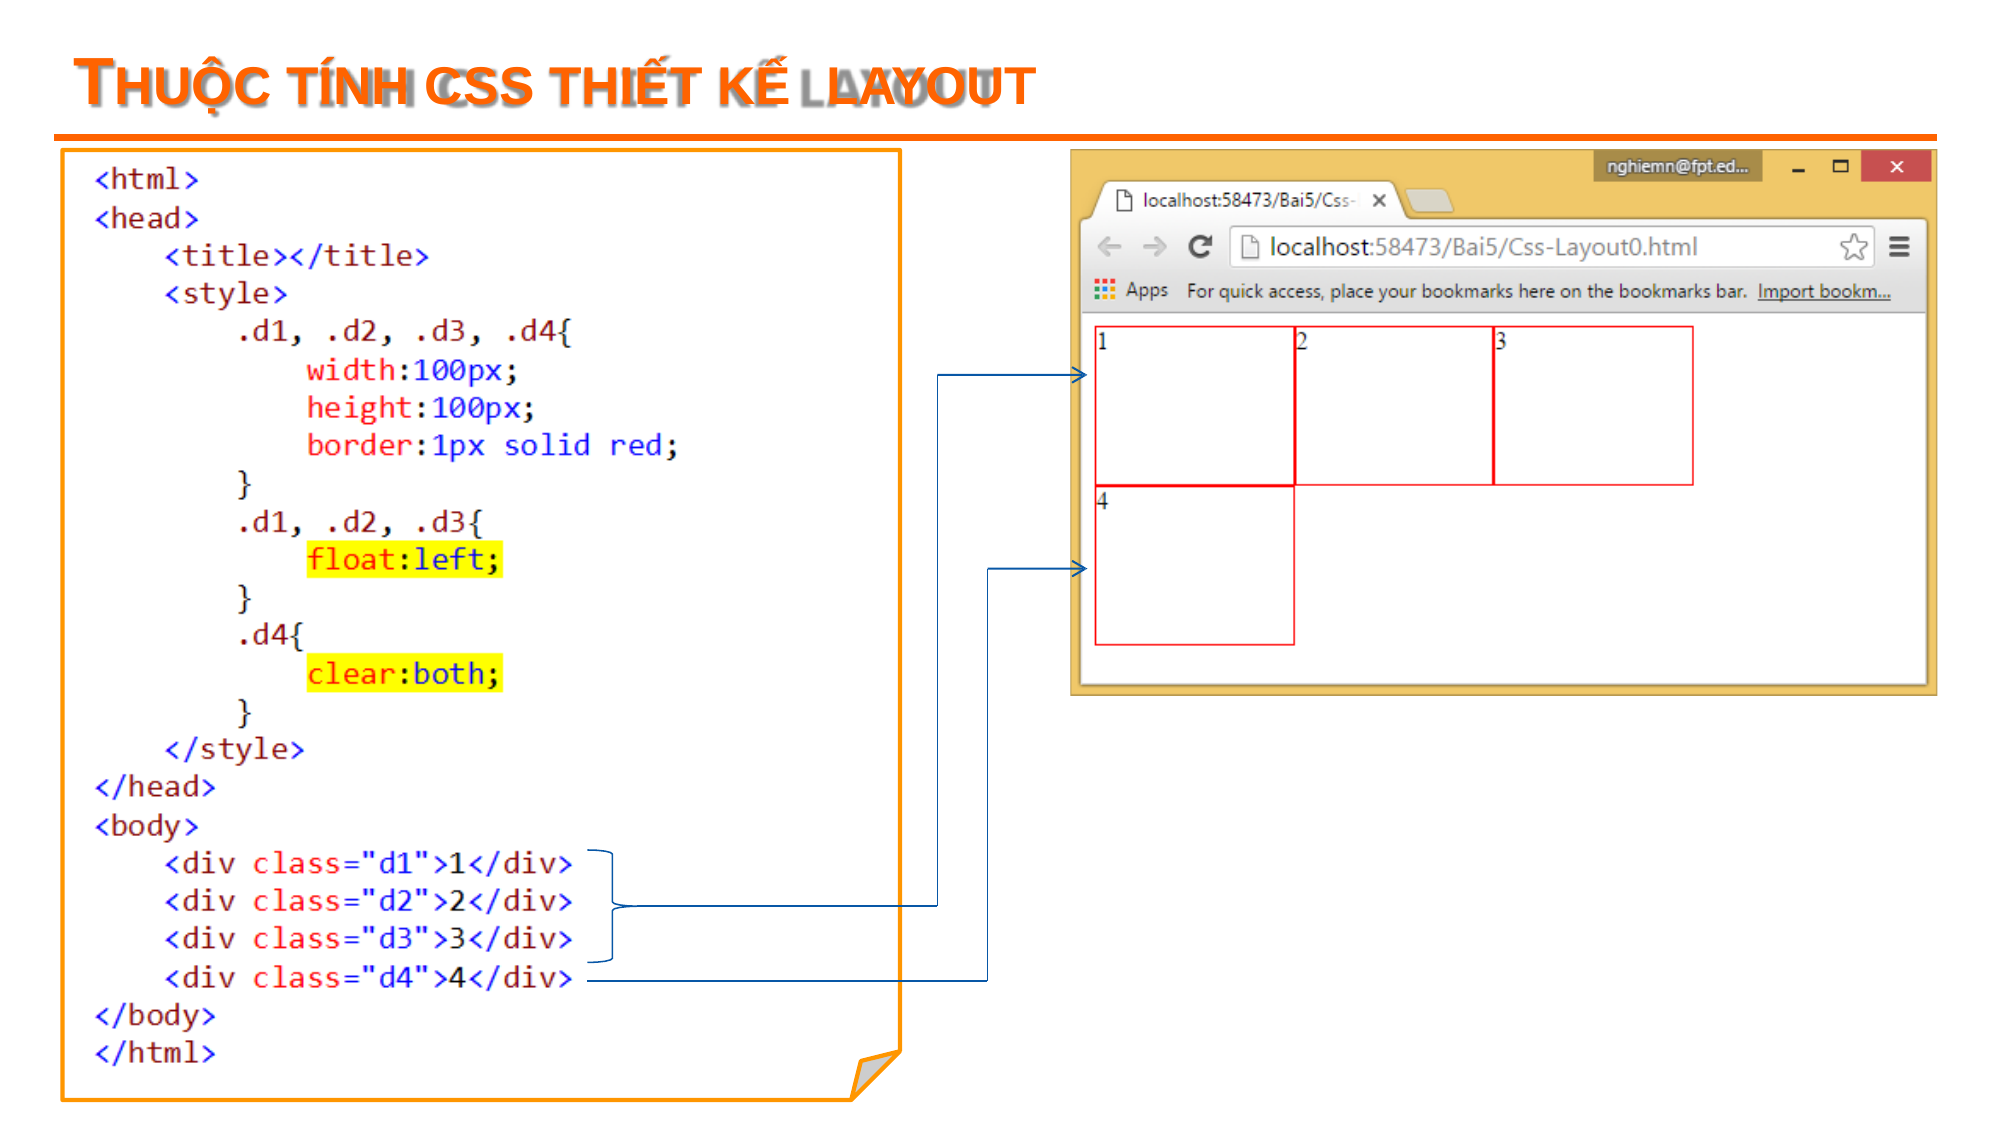

# THUỘC TÍNH CSS THIẾT KẾ  LAYOUT